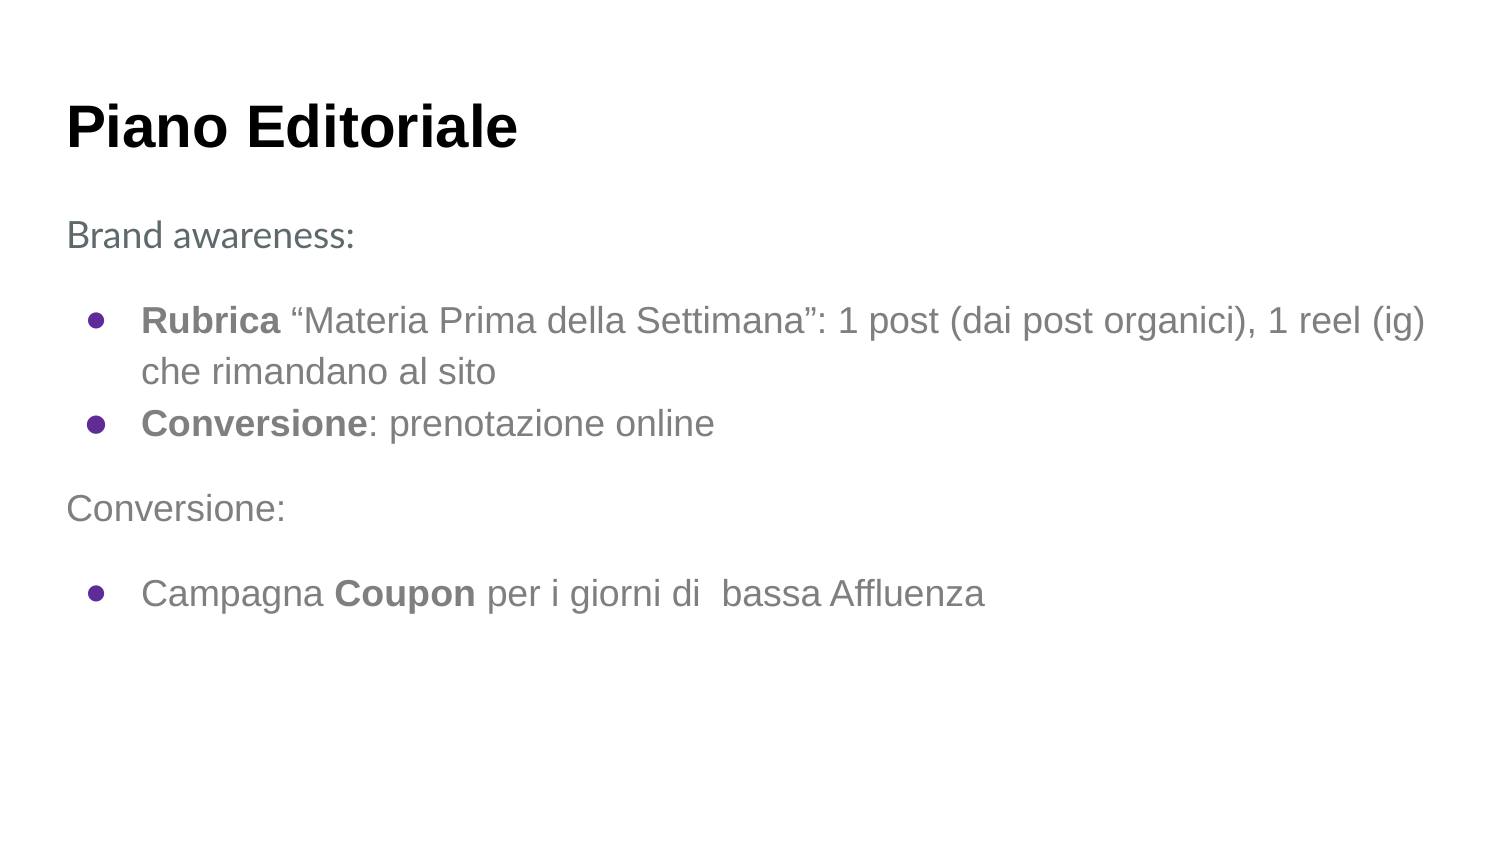

# Piano Editoriale
Brand awareness:
Rubrica “Materia Prima della Settimana”: 1 post (dai post organici), 1 reel (ig) che rimandano al sito
Conversione: prenotazione online
Conversione:
Campagna Coupon per i giorni di  bassa Affluenza